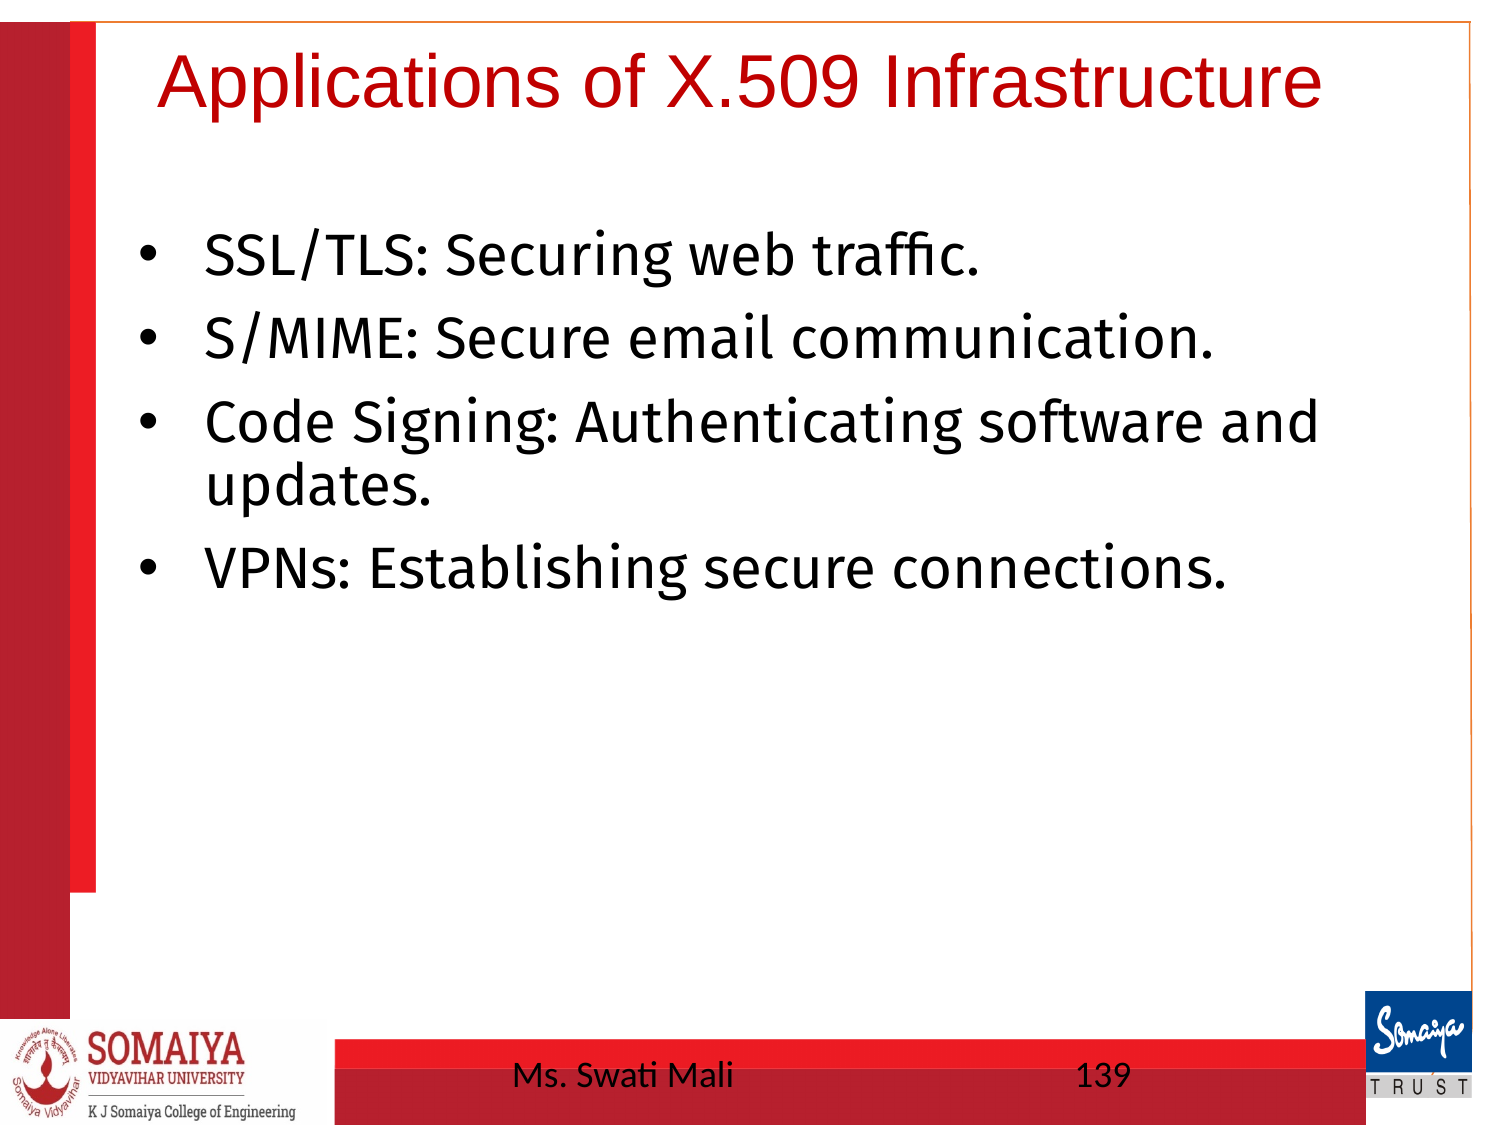

# Applications of X.509 Infrastructure
SSL/TLS: Securing web traffic.
S/MIME: Secure email communication.
Code Signing: Authenticating software and updates.
VPNs: Establishing secure connections.

Ms. Swati Mali
139